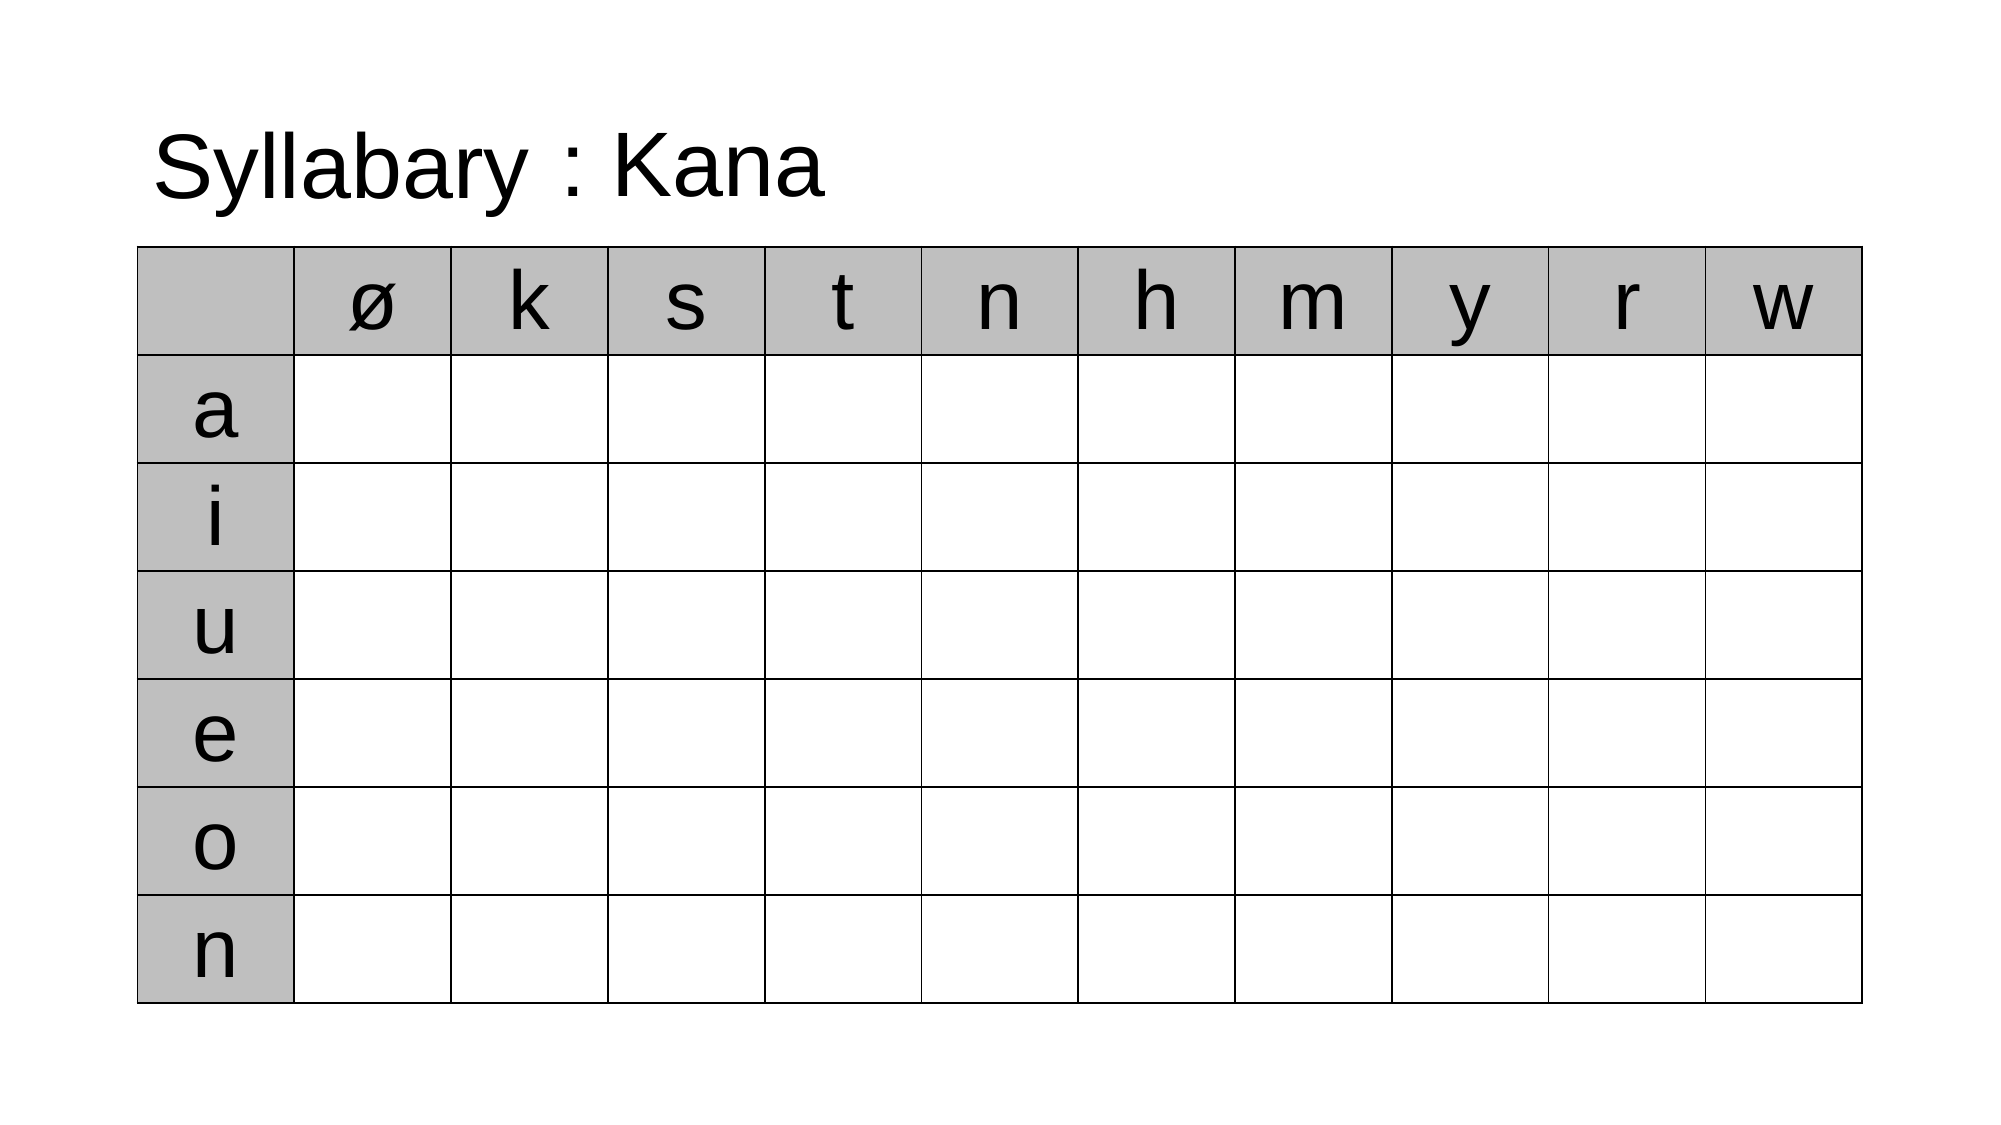

# Syllabary
 : Kana
|  | ø | k | s | t | n | h | m | y | r | w |
| --- | --- | --- | --- | --- | --- | --- | --- | --- | --- | --- |
| a |  |  |  |  |  |  |  |  |  |  |
| i |  |  |  |  |  |  |  |  |  |  |
| u |  |  |  |  |  |  |  |  |  |  |
| e |  |  |  |  |  |  |  |  |  |  |
| o |  |  |  |  |  |  |  |  |  |  |
| n |  |  |  |  |  |  |  |  |  |  |
Ideograms
Words
Grammar
Reading